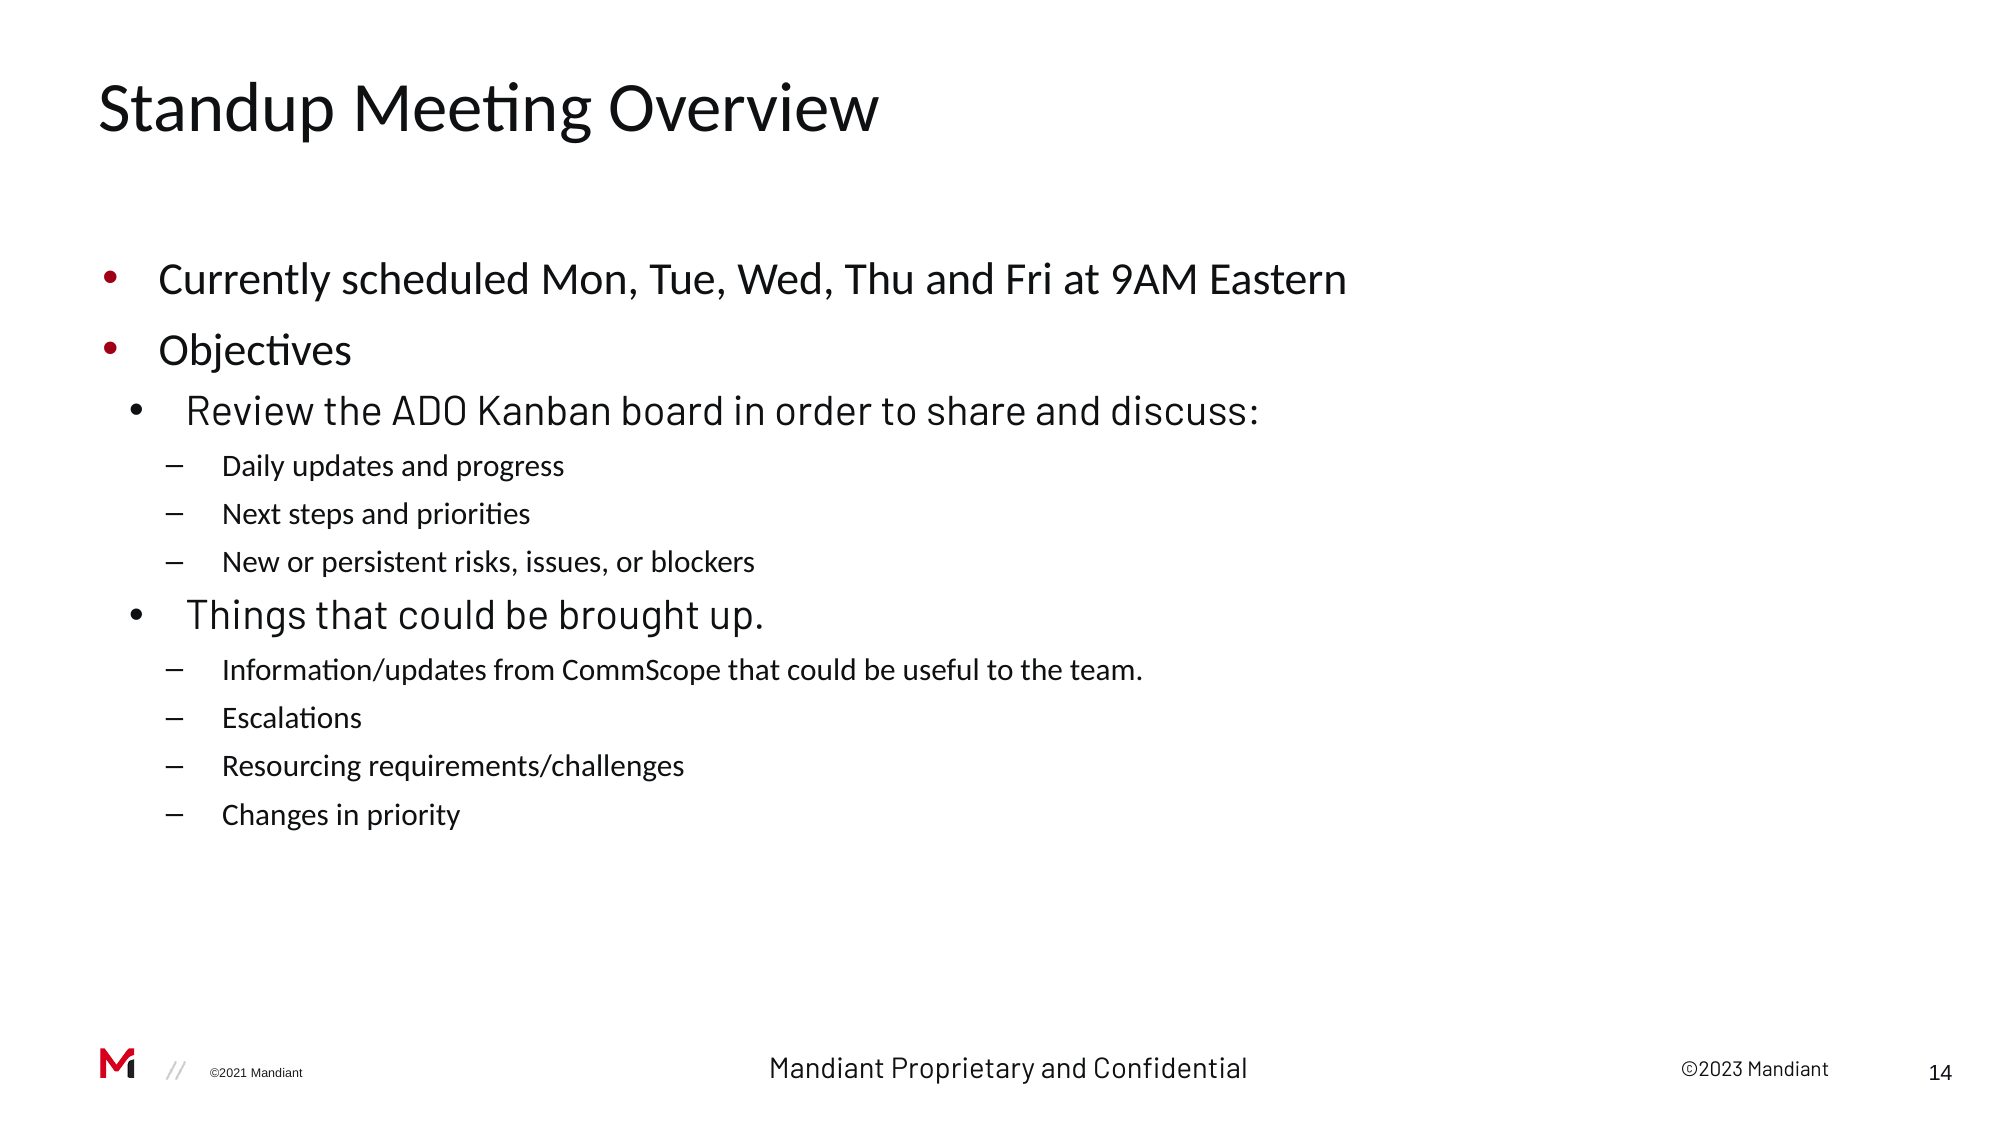

# Standup Meeting Overview
Currently scheduled Mon, Tue, Wed, Thu and Fri at 9AM Eastern
Objectives
Review the ADO Kanban board in order to share and discuss:
Daily updates and progress
Next steps and priorities
New or persistent risks, issues, or blockers
Things that could be brought up.
Information/updates from CommScope that could be useful to the team.
Escalations
Resourcing requirements/challenges
Changes in priority
Mandiant Proprietary and Confidential